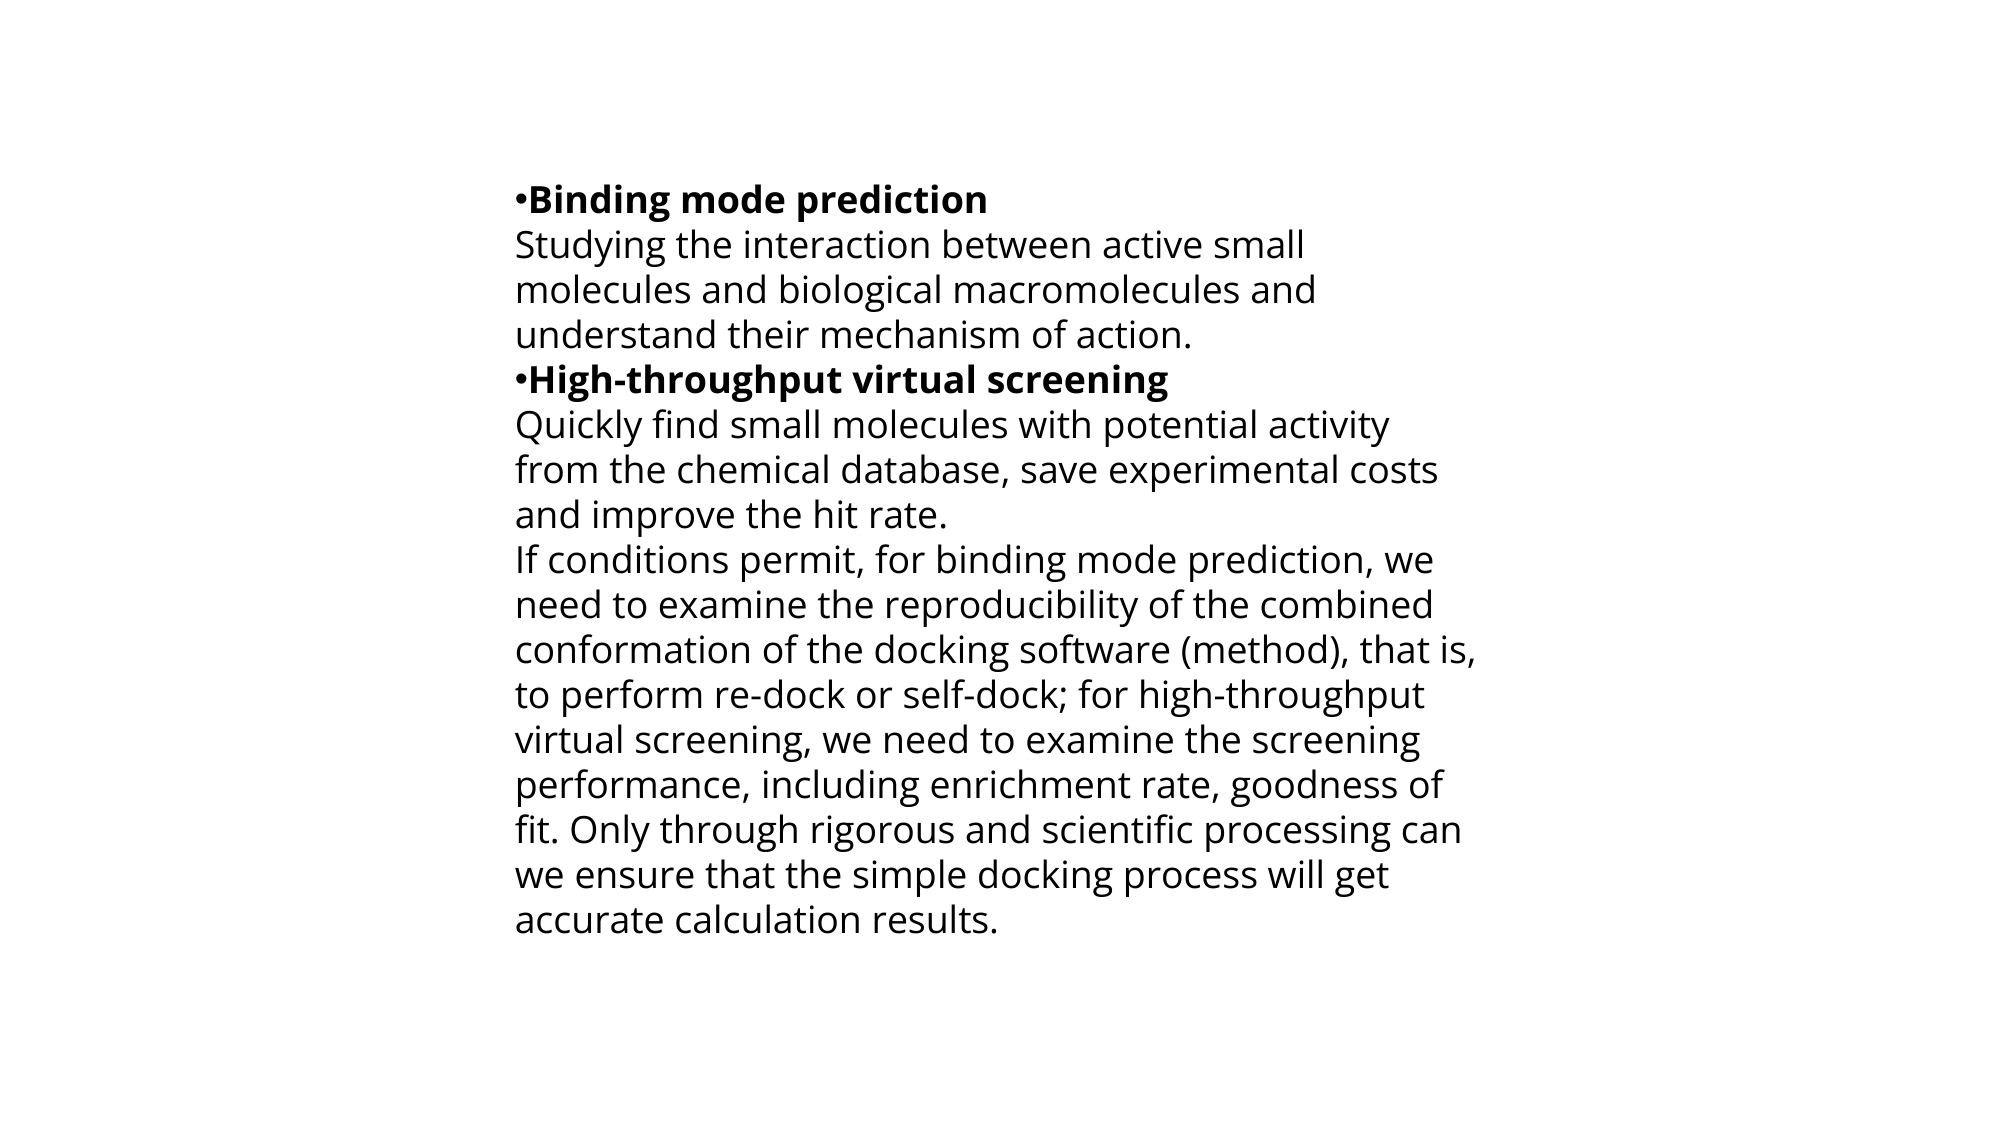

Binding mode prediction
Studying the interaction between active small molecules and biological macromolecules and understand their mechanism of action.
High-throughput virtual screening
Quickly find small molecules with potential activity from the chemical database, save experimental costs and improve the hit rate.
If conditions permit, for binding mode prediction, we need to examine the reproducibility of the combined conformation of the docking software (method), that is, to perform re-dock or self-dock; for high-throughput virtual screening, we need to examine the screening performance, including enrichment rate, goodness of fit. Only through rigorous and scientific processing can we ensure that the simple docking process will get accurate calculation results.